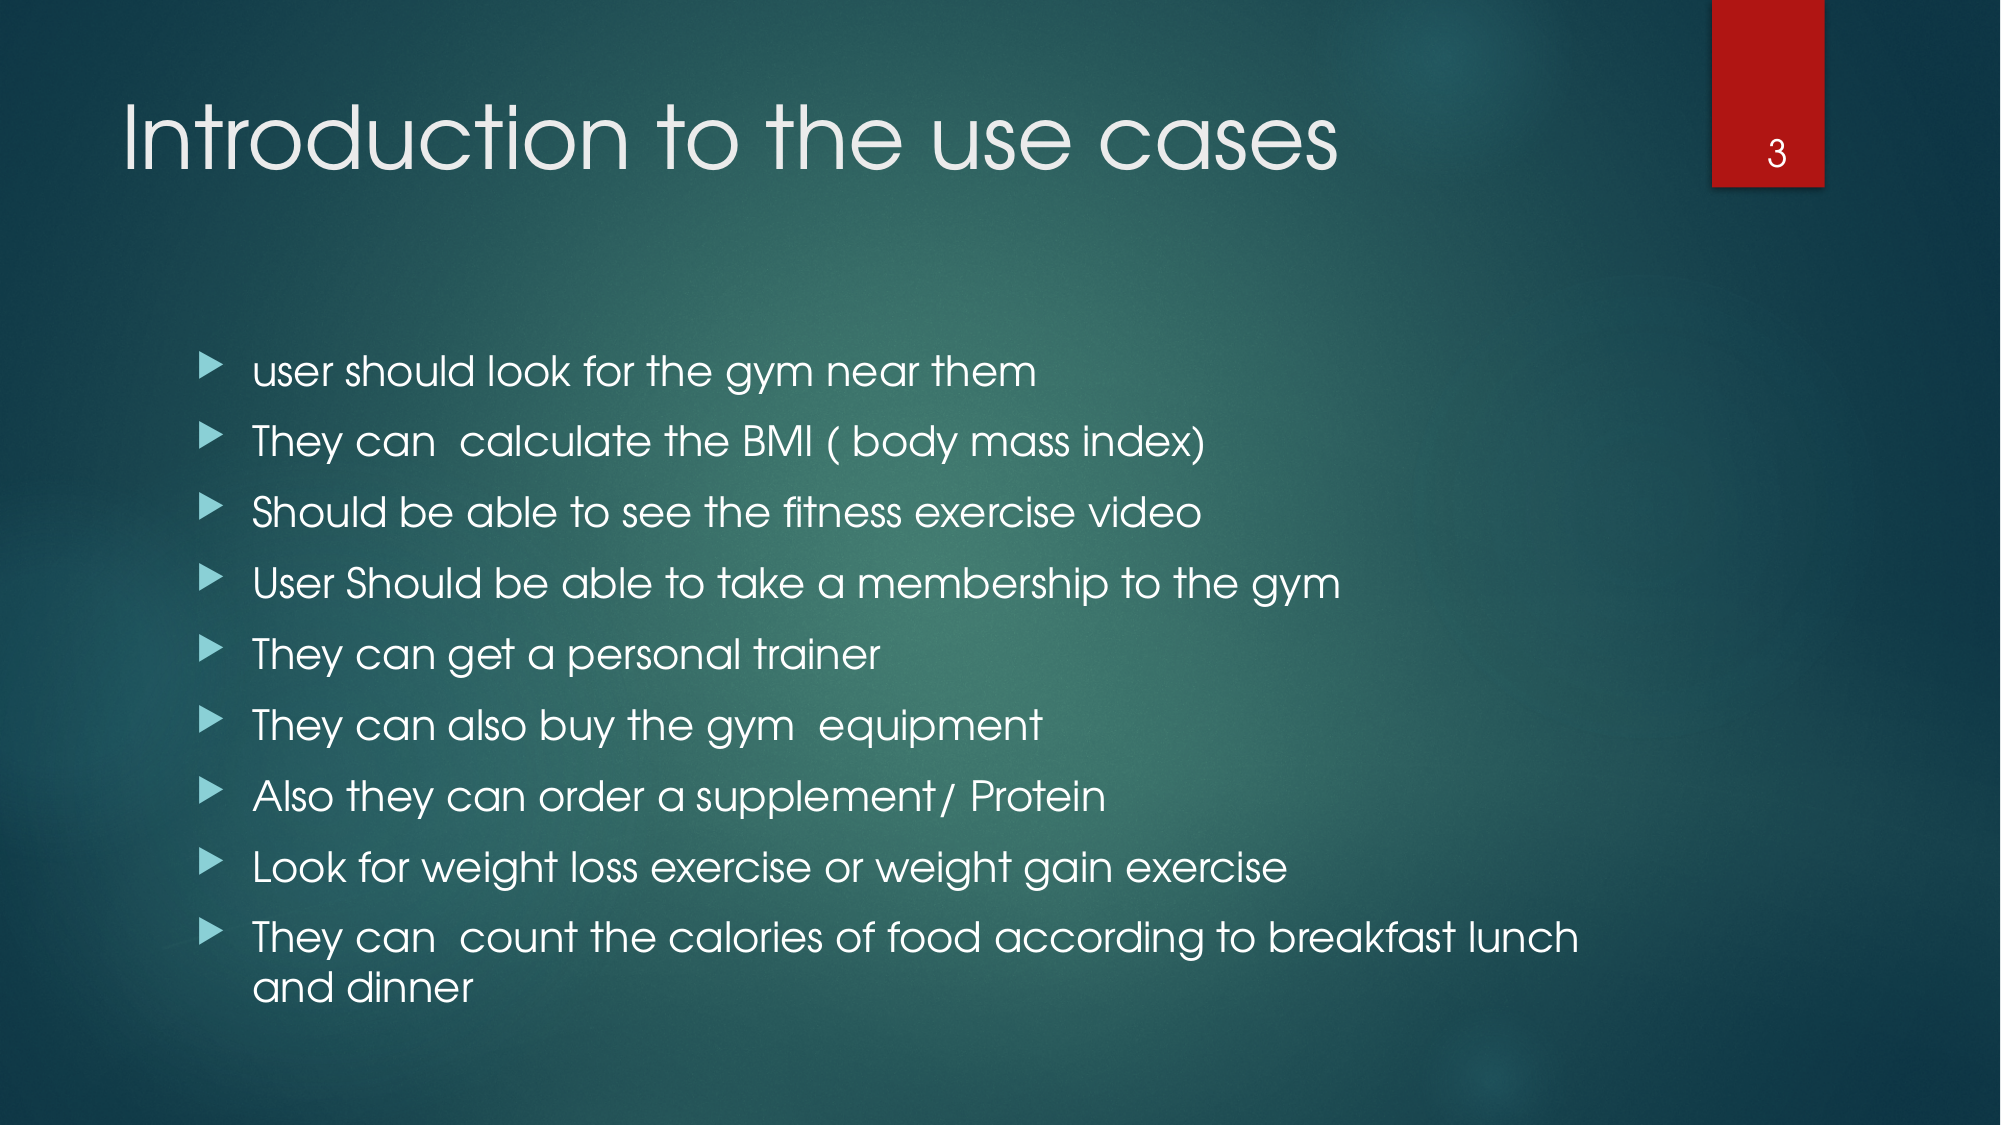

# Introduction to the use cases
3
user should look for the gym near them
They can  calculate the BMI ( body mass index)
Should be able to see the fitness exercise video
User Should be able to take a membership to the gym
They can get a personal trainer
They can also buy the gym  equipment
Also they can order a supplement/ Protein
Look for weight loss exercise or weight gain exercise
They can  count the calories of food according to breakfast lunch and dinner